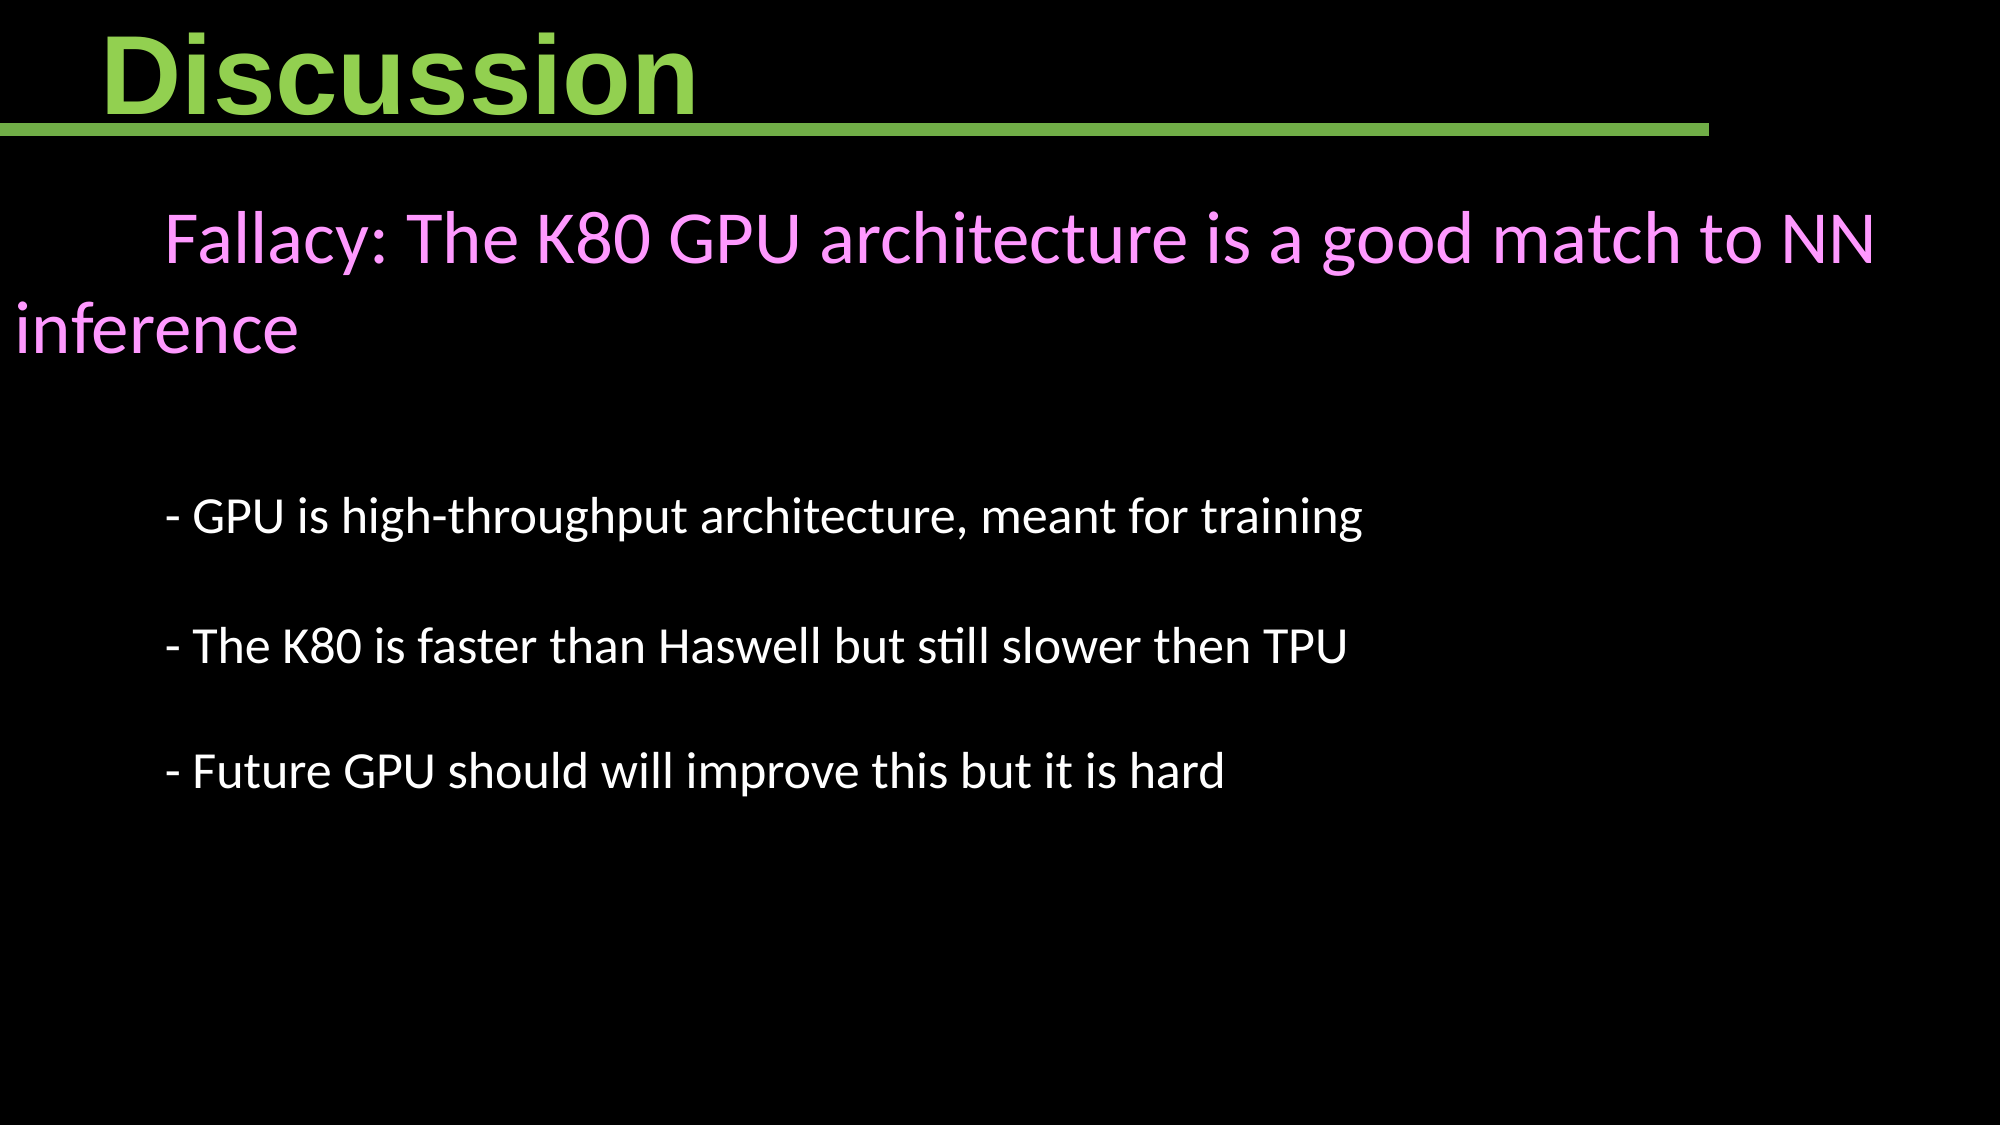

Discussion
	Fallacy: The K80 GPU architecture is a good match to NN inference

	- GPU is high-throughput architecture, meant for training

	- The K80 is faster than Haswell but still slower then TPU

	- Future GPU should will improve this but it is hard